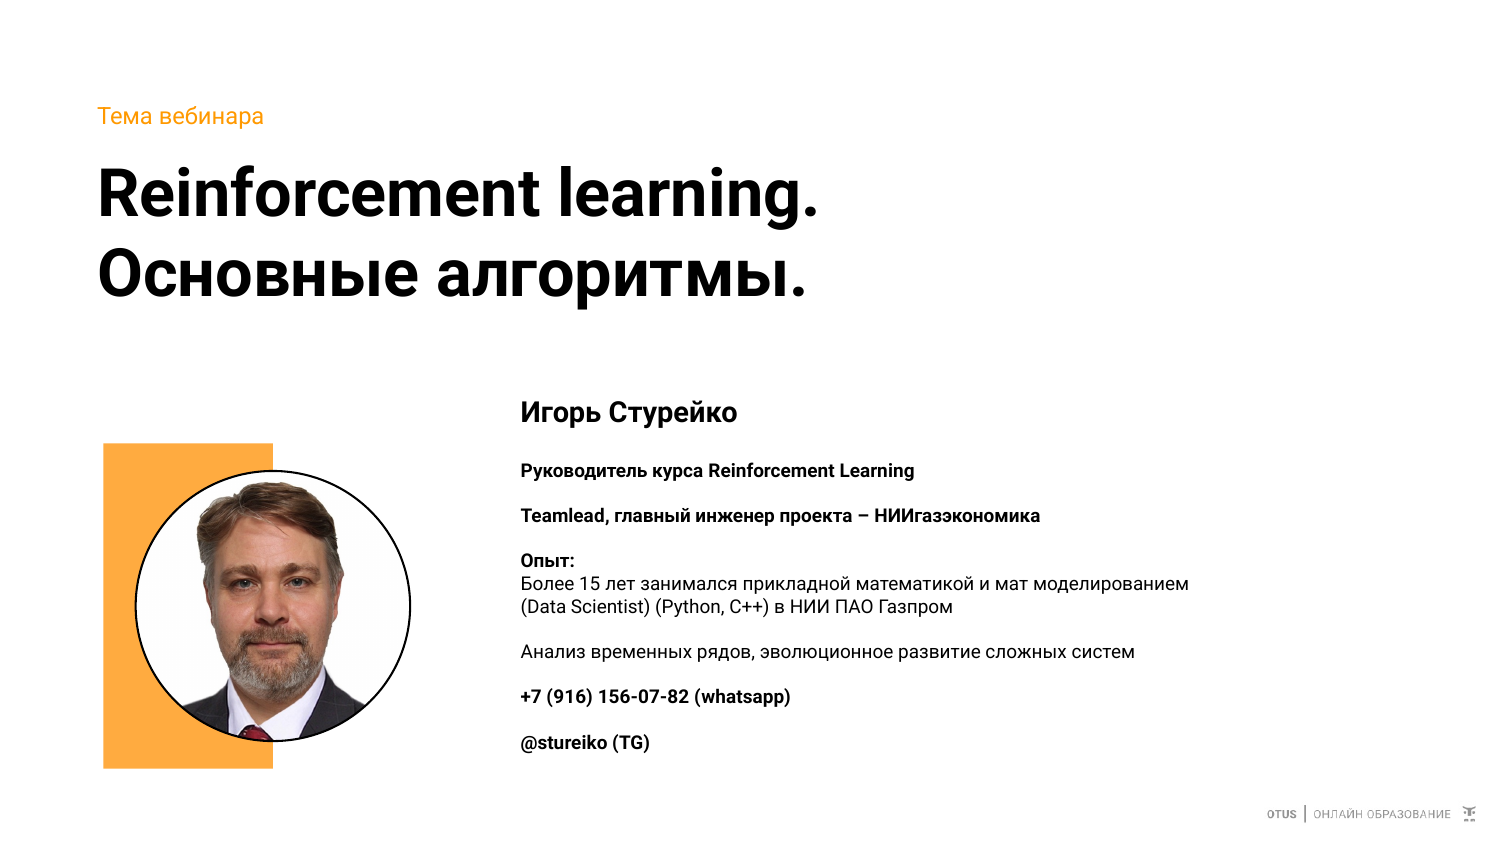

Тема вебинара
# Reinforcement learning. Основные алгоритмы.

Игорь Стурейко

Руководитель курса Reinforcement Learning

Teamlead, главный инженер проекта – НИИгазэкономика

Опыт:
Более 15 лет занимался прикладной математикой и мат моделированием
(Data Scientist) (Python, С++) в НИИ ПАО Газпром

Анализ временных рядов, эволюционное развитие сложных систем

+7 (916) 156-07-82 (whatsapp)

@stureiko (TG)